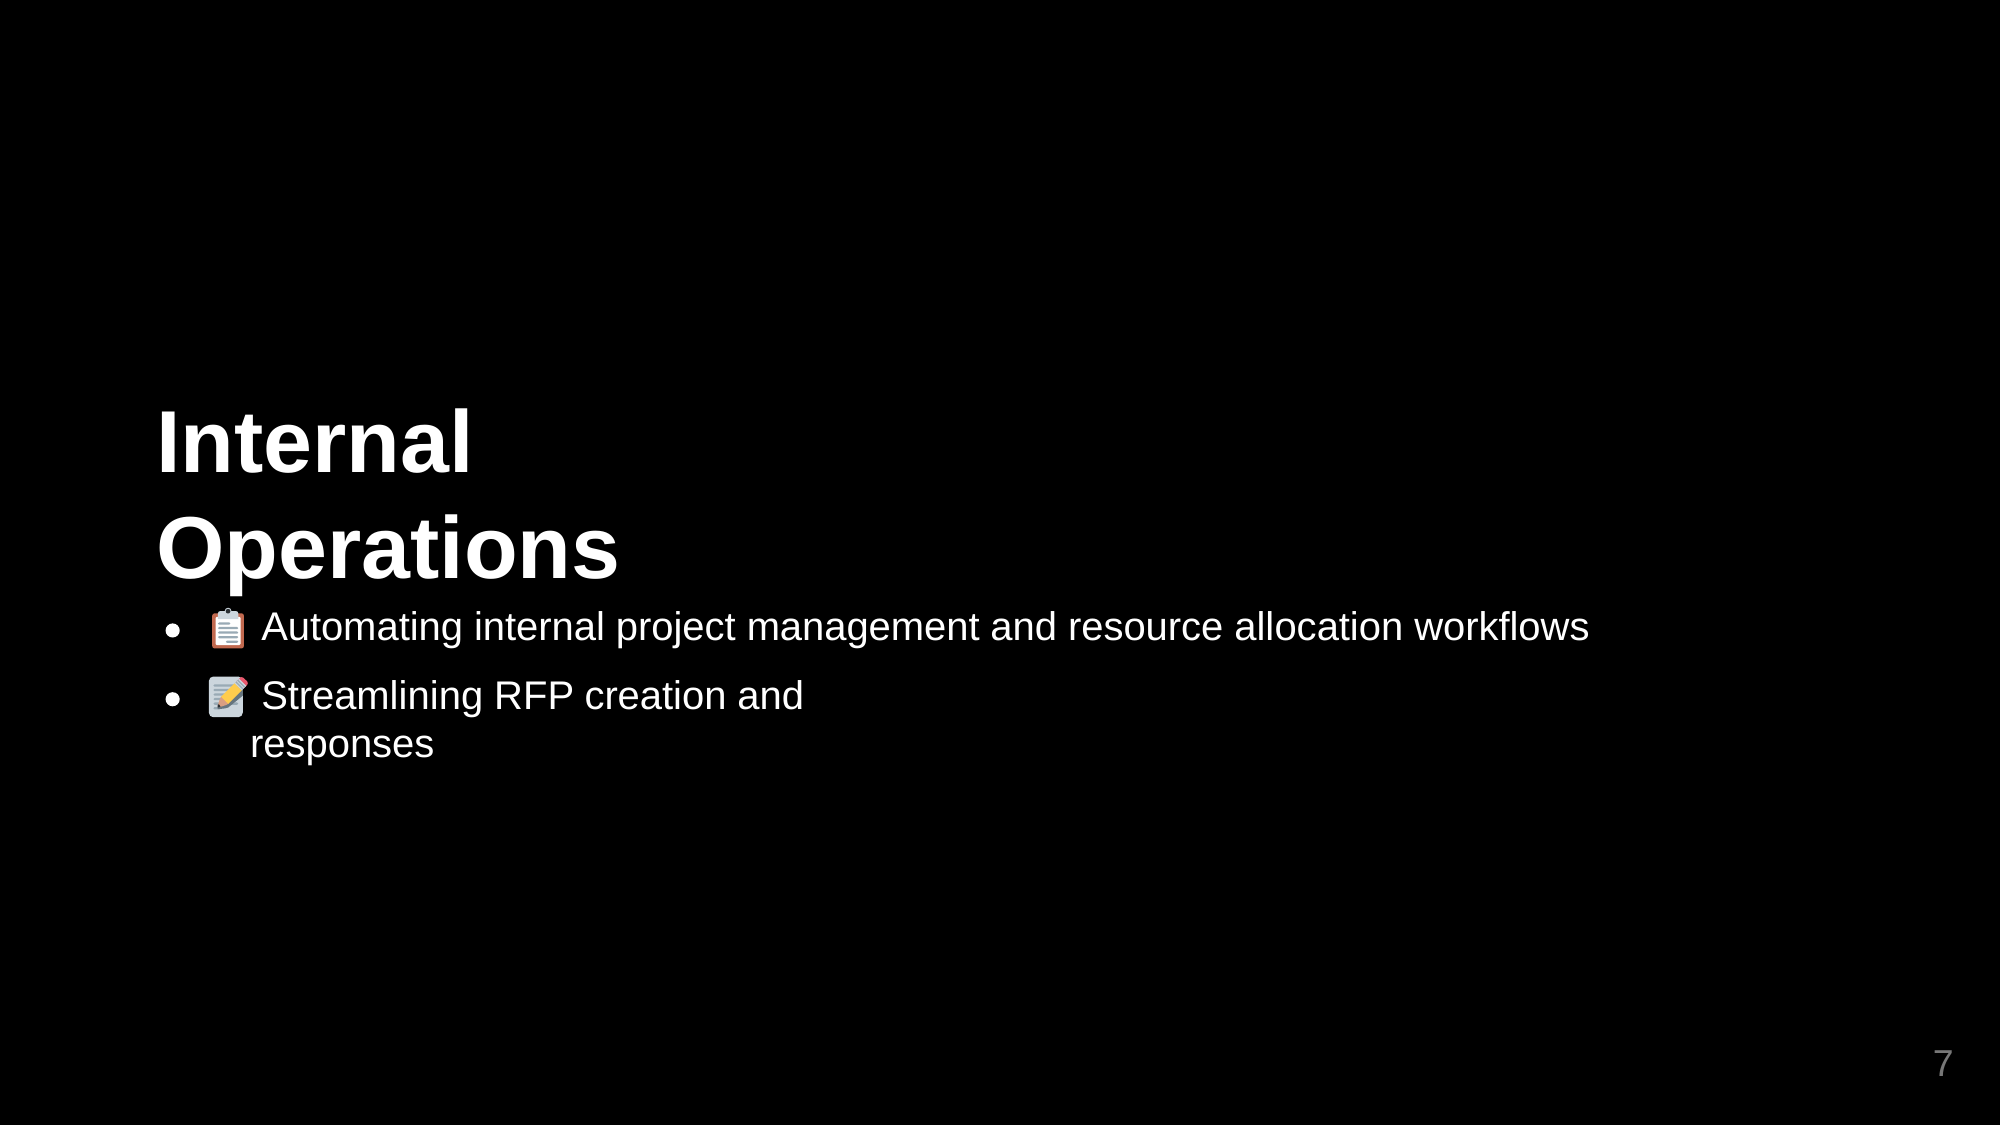

Internal Operations
 Automating internal project management and resource allocation workflows

 Streamlining RFP creation and responses

7